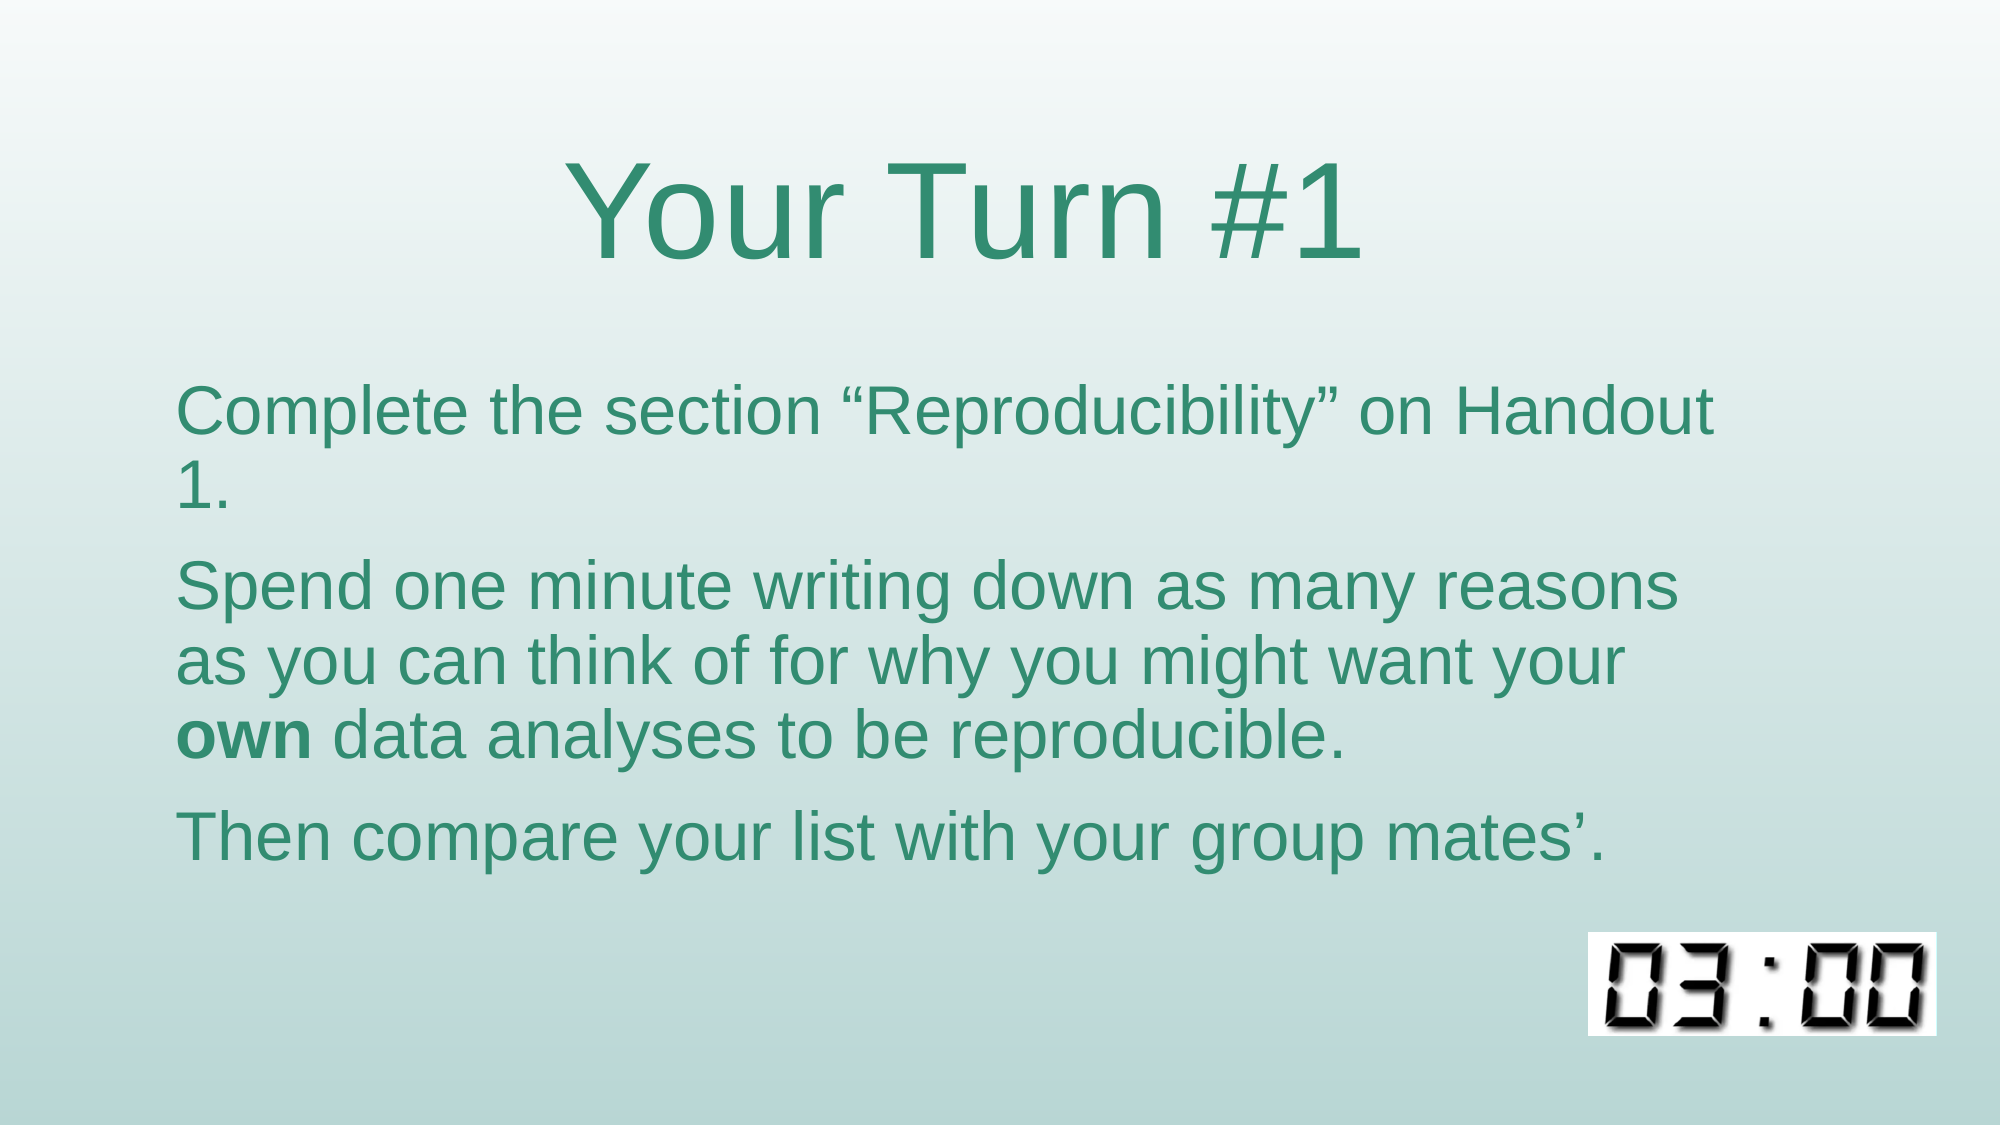

# Your Turn #1
Complete the section “Reproducibility” on Handout 1.
Spend one minute writing down as many reasons as you can think of for why you might want your own data analyses to be reproducible.
Then compare your list with your group mates’.